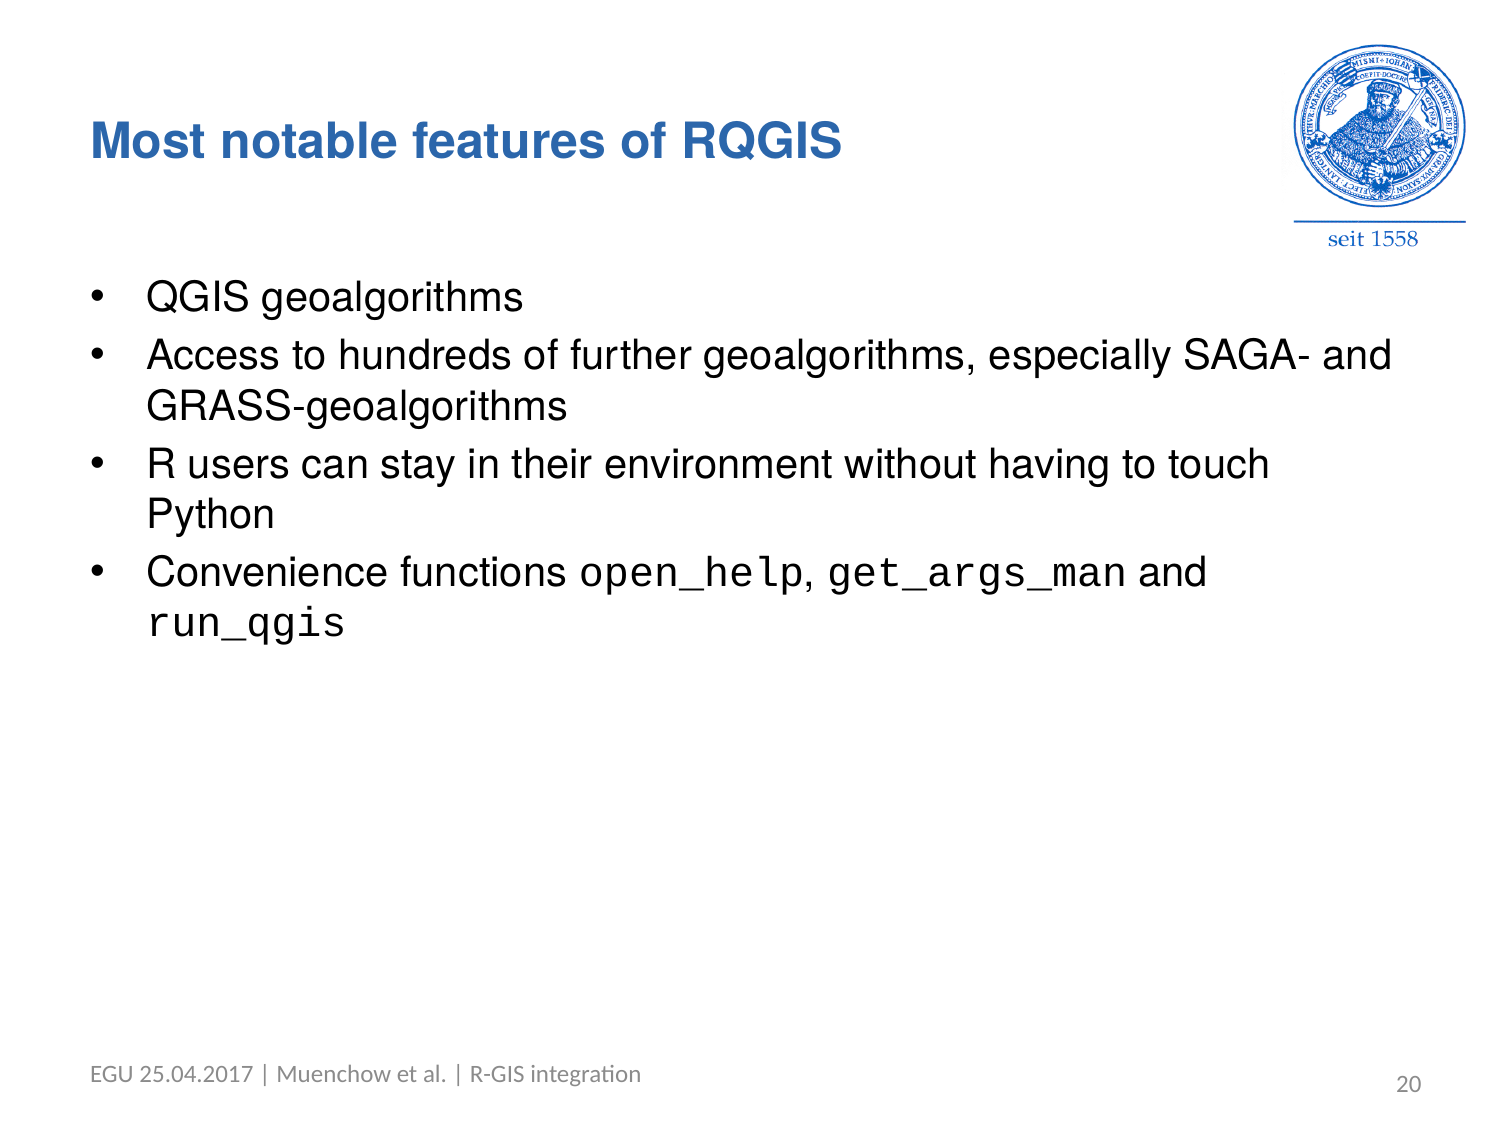

# Most notable features of RQGIS
QGIS geoalgorithms
Access to hundreds of further geoalgorithms, especially SAGA- and GRASS-geoalgorithms
R users can stay in their environment without having to touch Python
Convenience functions open_help, get_args_man and run_qgis
EGU 25.04.2017 | Muenchow et al. | R-GIS integration
20